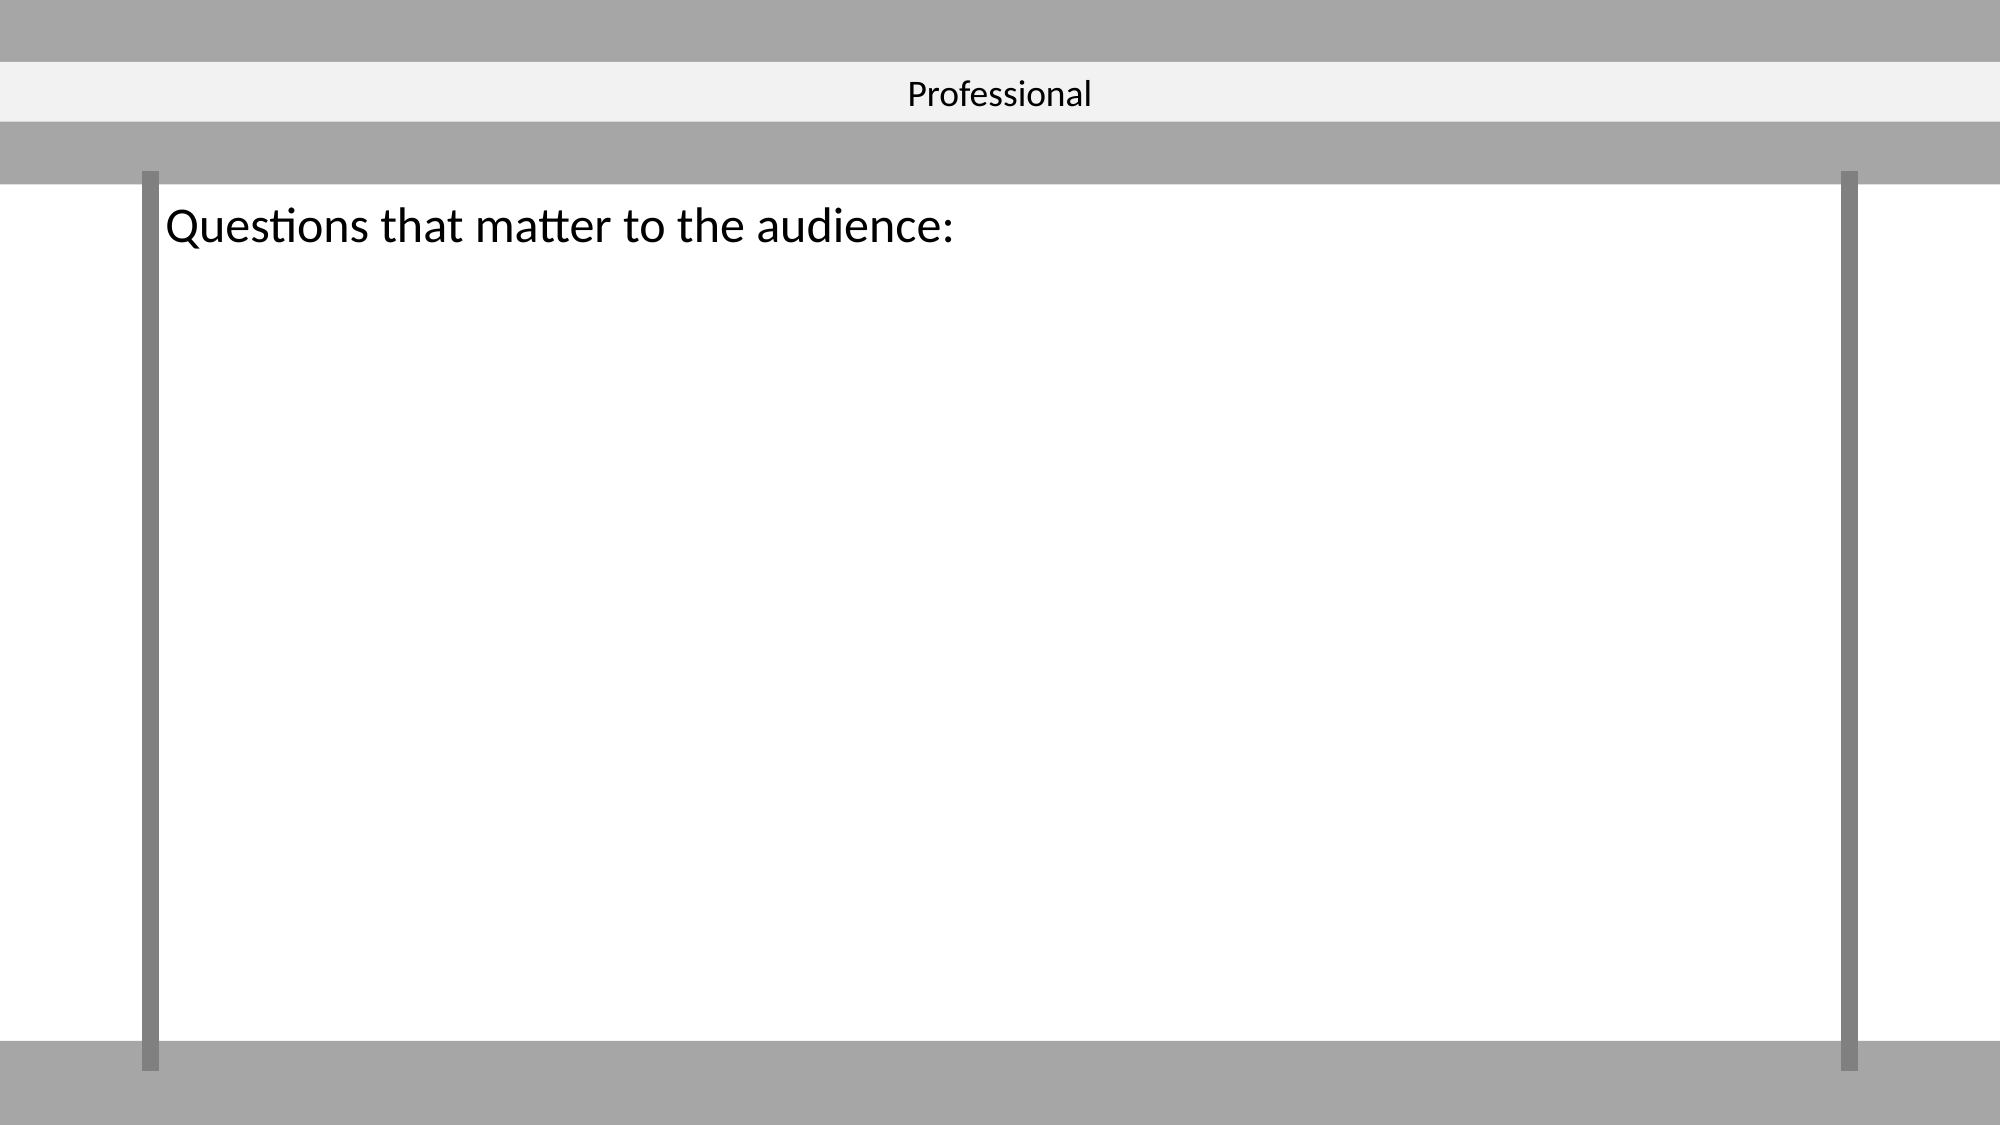

Professional
Questions that matter to the audience: